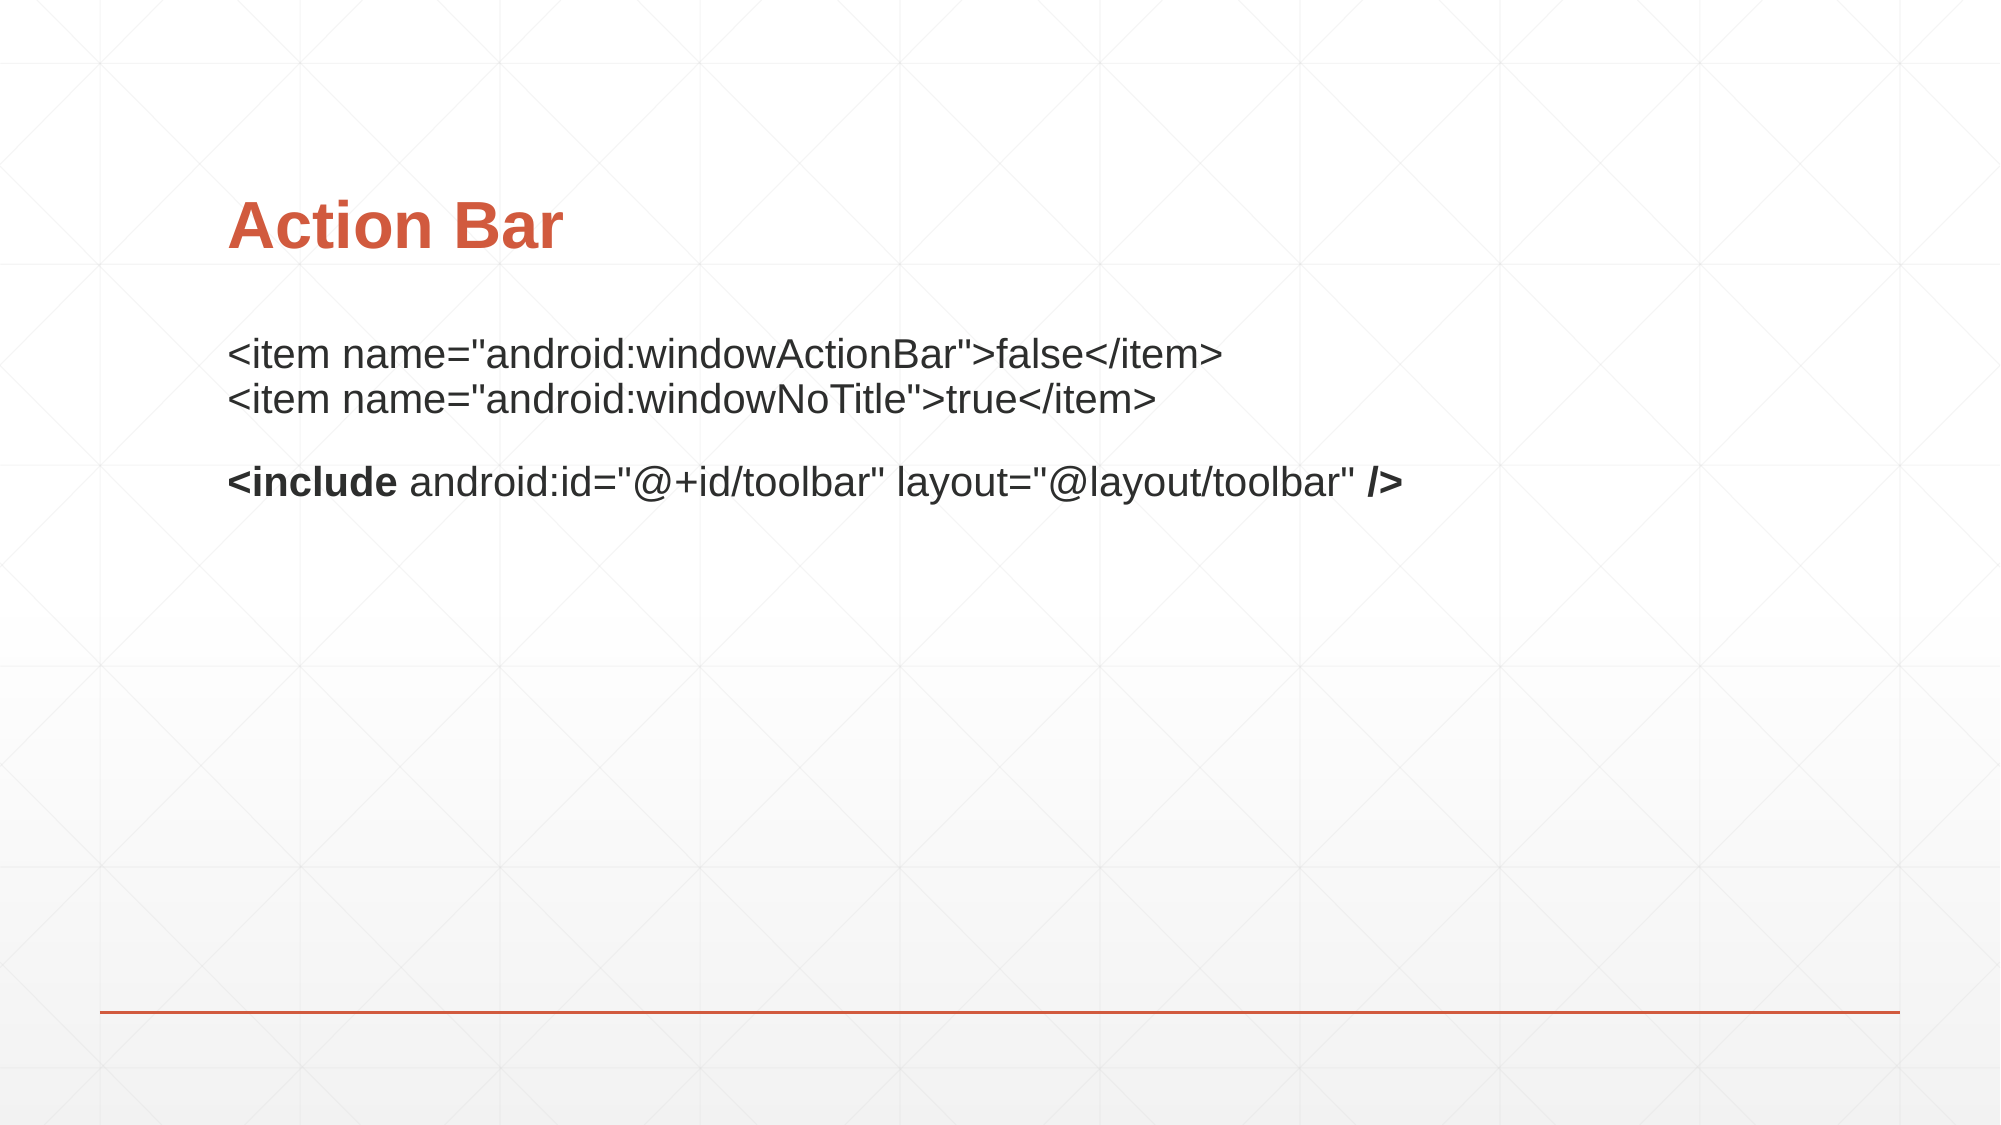

# Action Bar
<item name="android:windowActionBar">false</item>
<item name="android:windowNoTitle">true</item>
<include android:id="@+id/toolbar" layout="@layout/toolbar" />